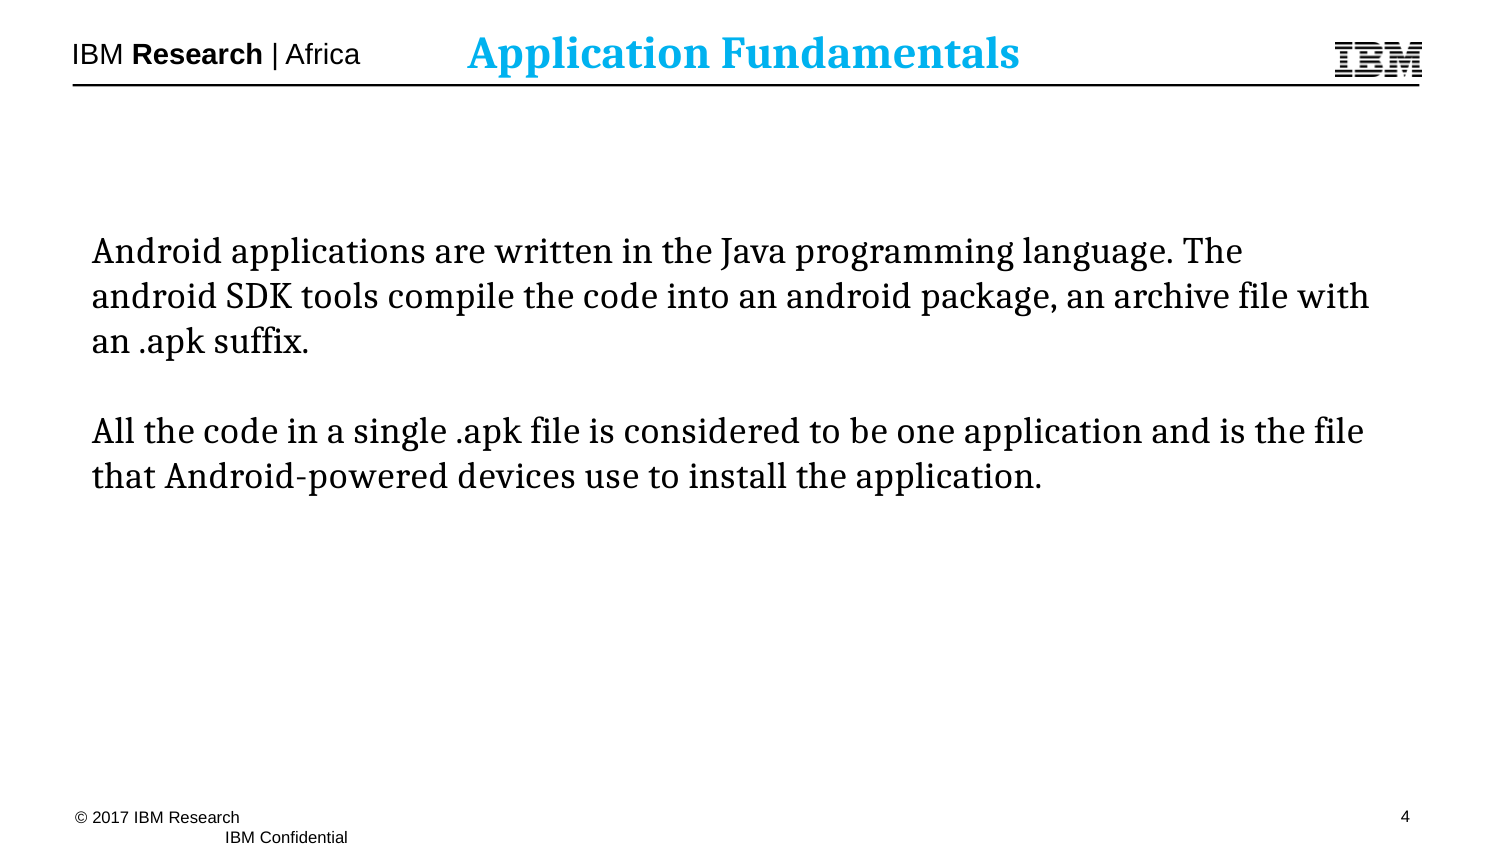

# Application Fundamentals
Android applications are written in the Java programming language. The
android SDK tools compile the code into an android package, an archive file with an .apk suffix.

All the code in a single .apk file is considered to be one application and is the file that Android-powered devices use to install the application.